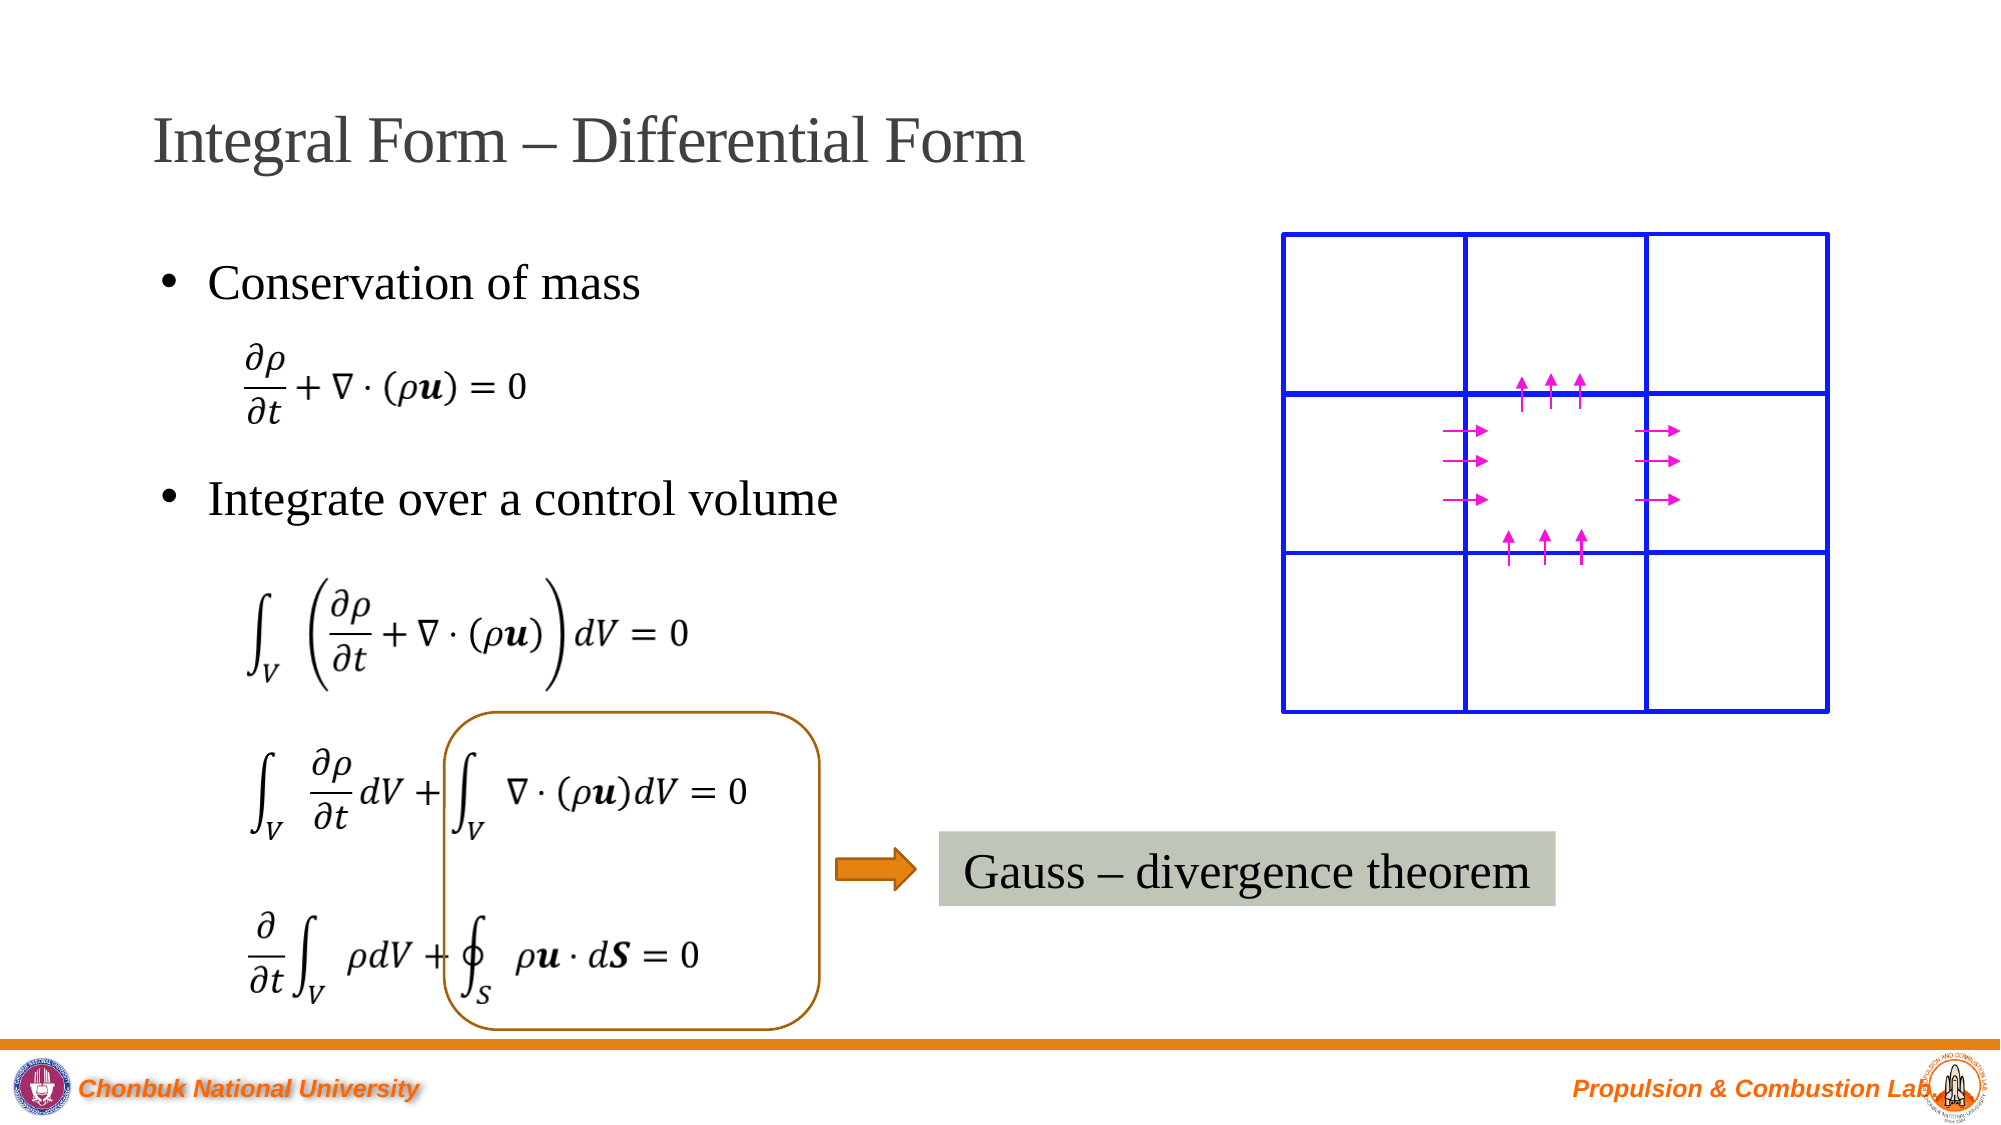

Integral Form – Differential Form

Conservation of mass

Integrate over a control volume

Gauss – divergence theorem